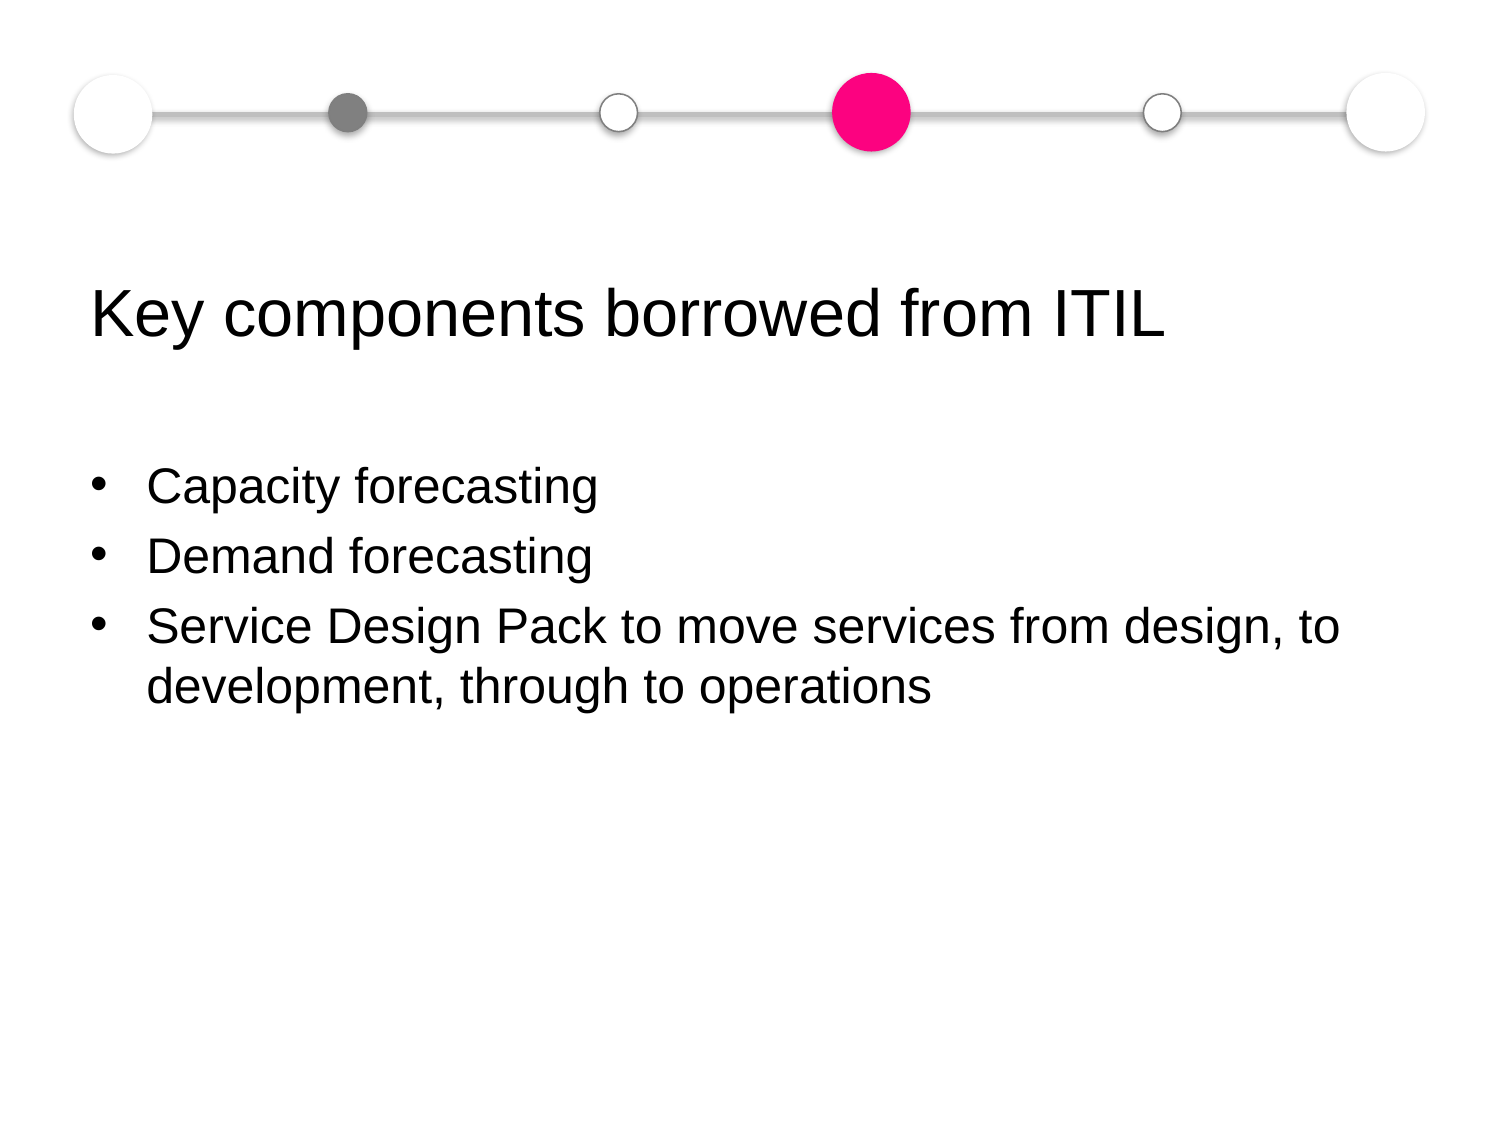

Key components borrowed from ITIL

Capacity forecasting
Demand forecasting
Service Design Pack to move services from design, to development, through to operations